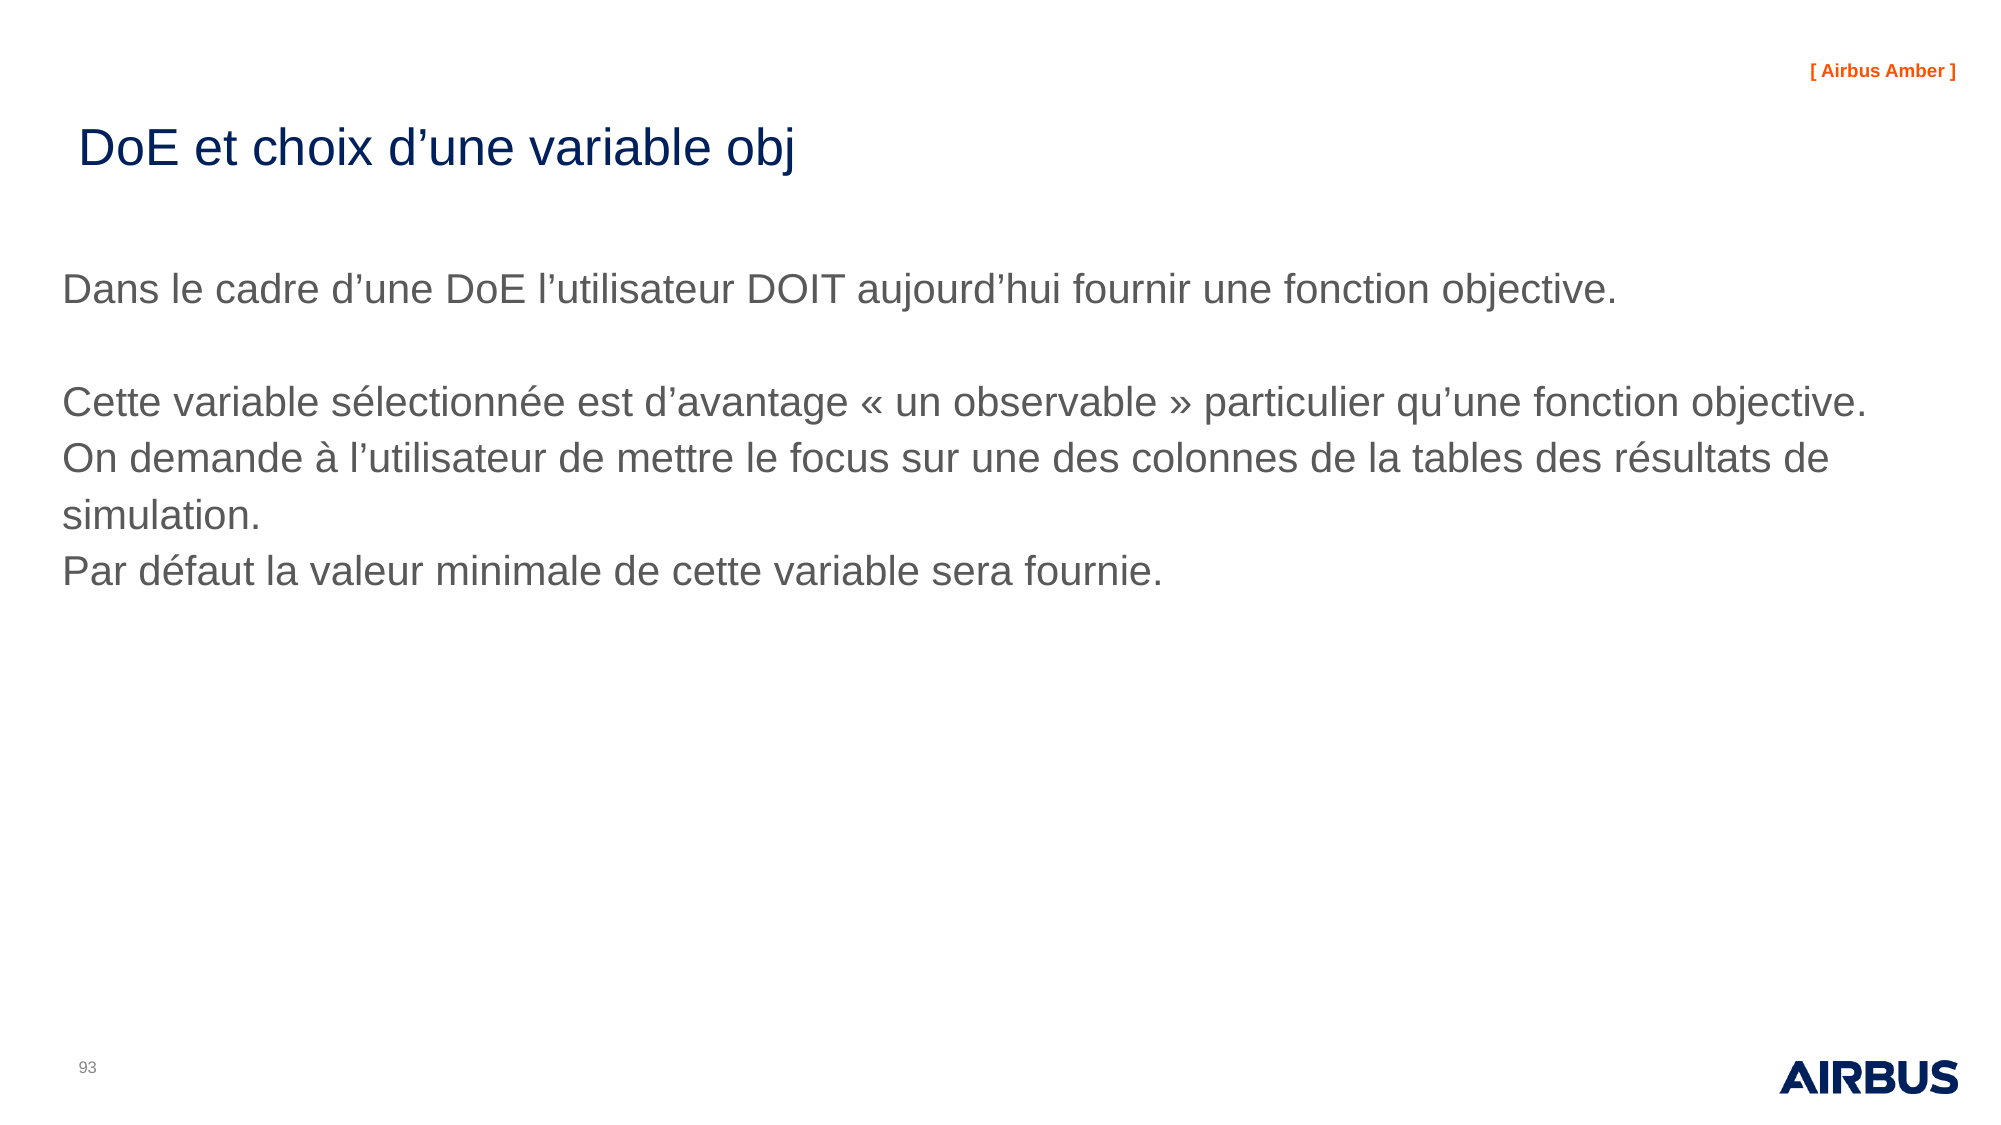

# DoE et choix d’une variable obj
Dans le cadre d’une DoE l’utilisateur DOIT aujourd’hui fournir une fonction objective.

Cette variable sélectionnée est d’avantage « un observable » particulier qu’une fonction objective.
On demande à l’utilisateur de mettre le focus sur une des colonnes de la tables des résultats de simulation.
Par défaut la valeur minimale de cette variable sera fournie.